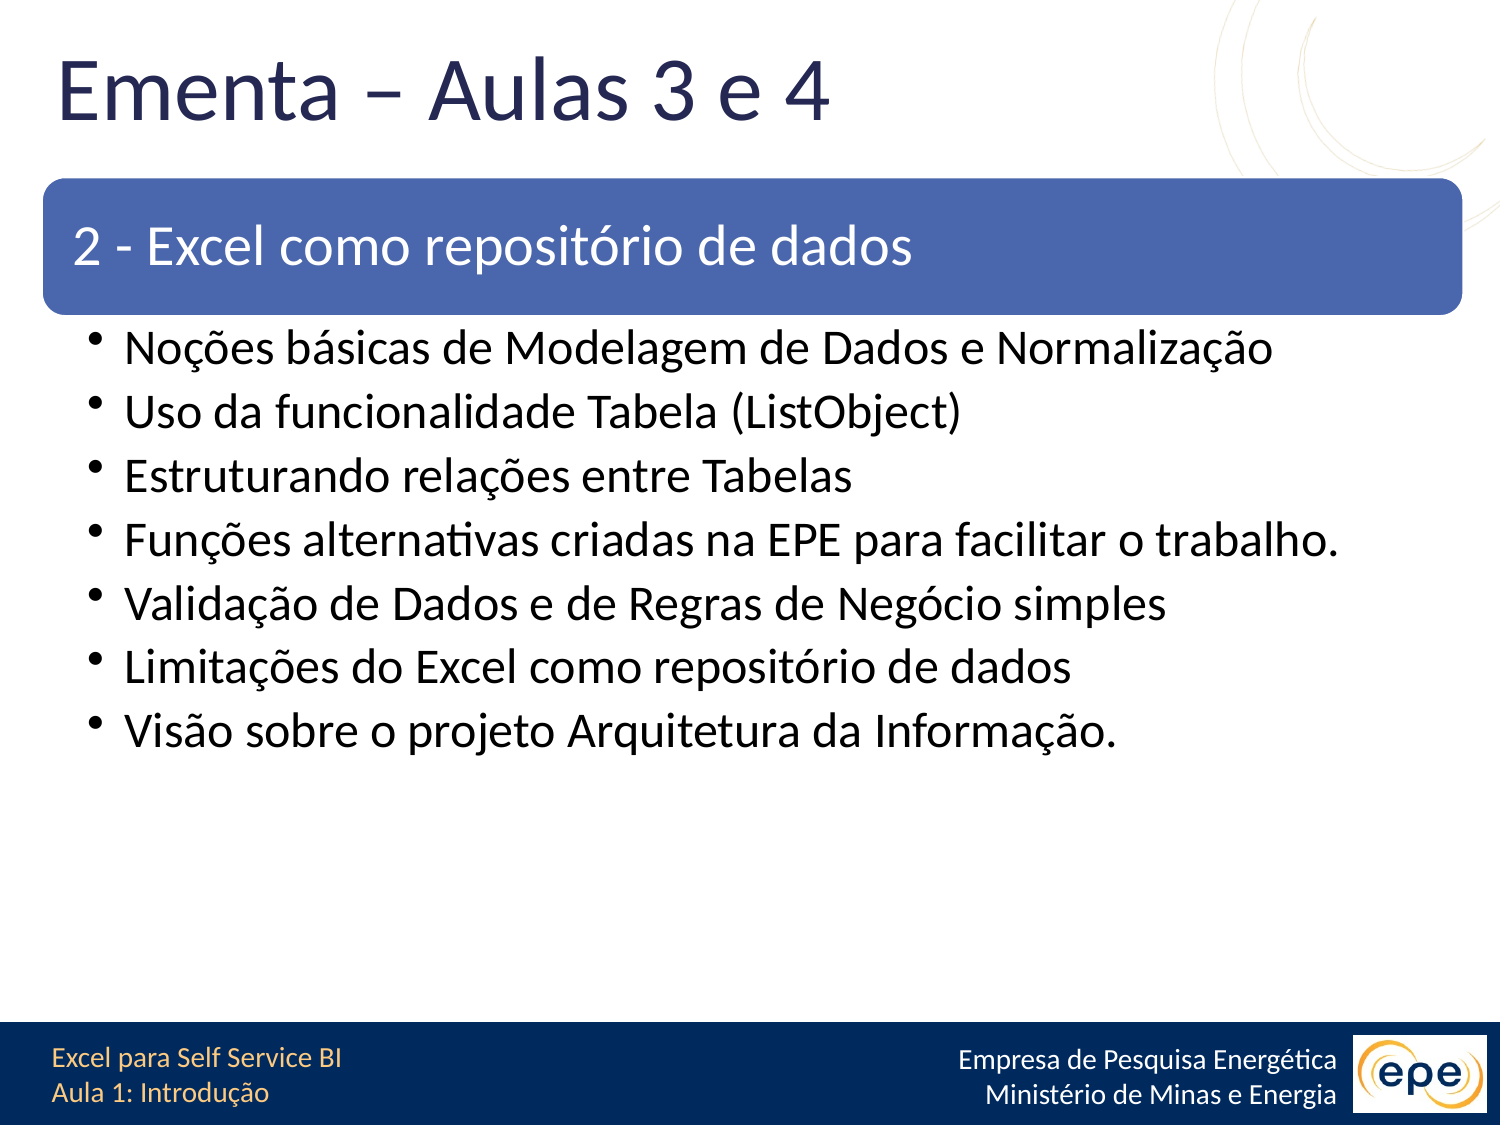

# Ementa – Aulas 3 e 4
2 - Excel como repositório de dados
Noções básicas de Modelagem de Dados e Normalização
Uso da funcionalidade Tabela (ListObject)
Estruturando relações entre Tabelas
Funções alternativas criadas na EPE para facilitar o trabalho.
Validação de Dados e de Regras de Negócio simples
Limitações do Excel como repositório de dados
Visão sobre o projeto Arquitetura da Informação.